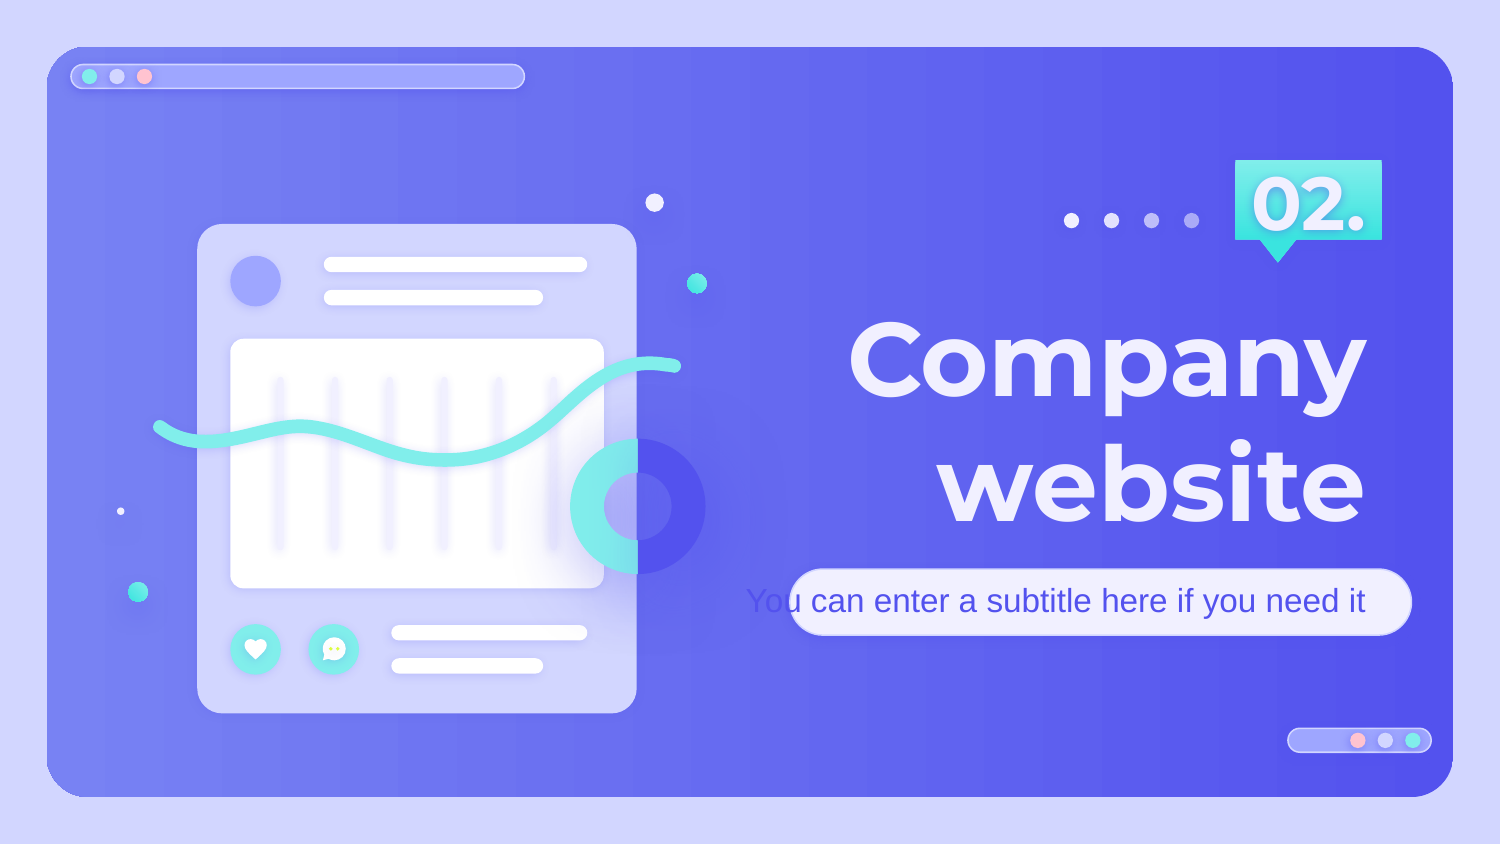

02.

# Company website
You can enter a subtitle here if you need it